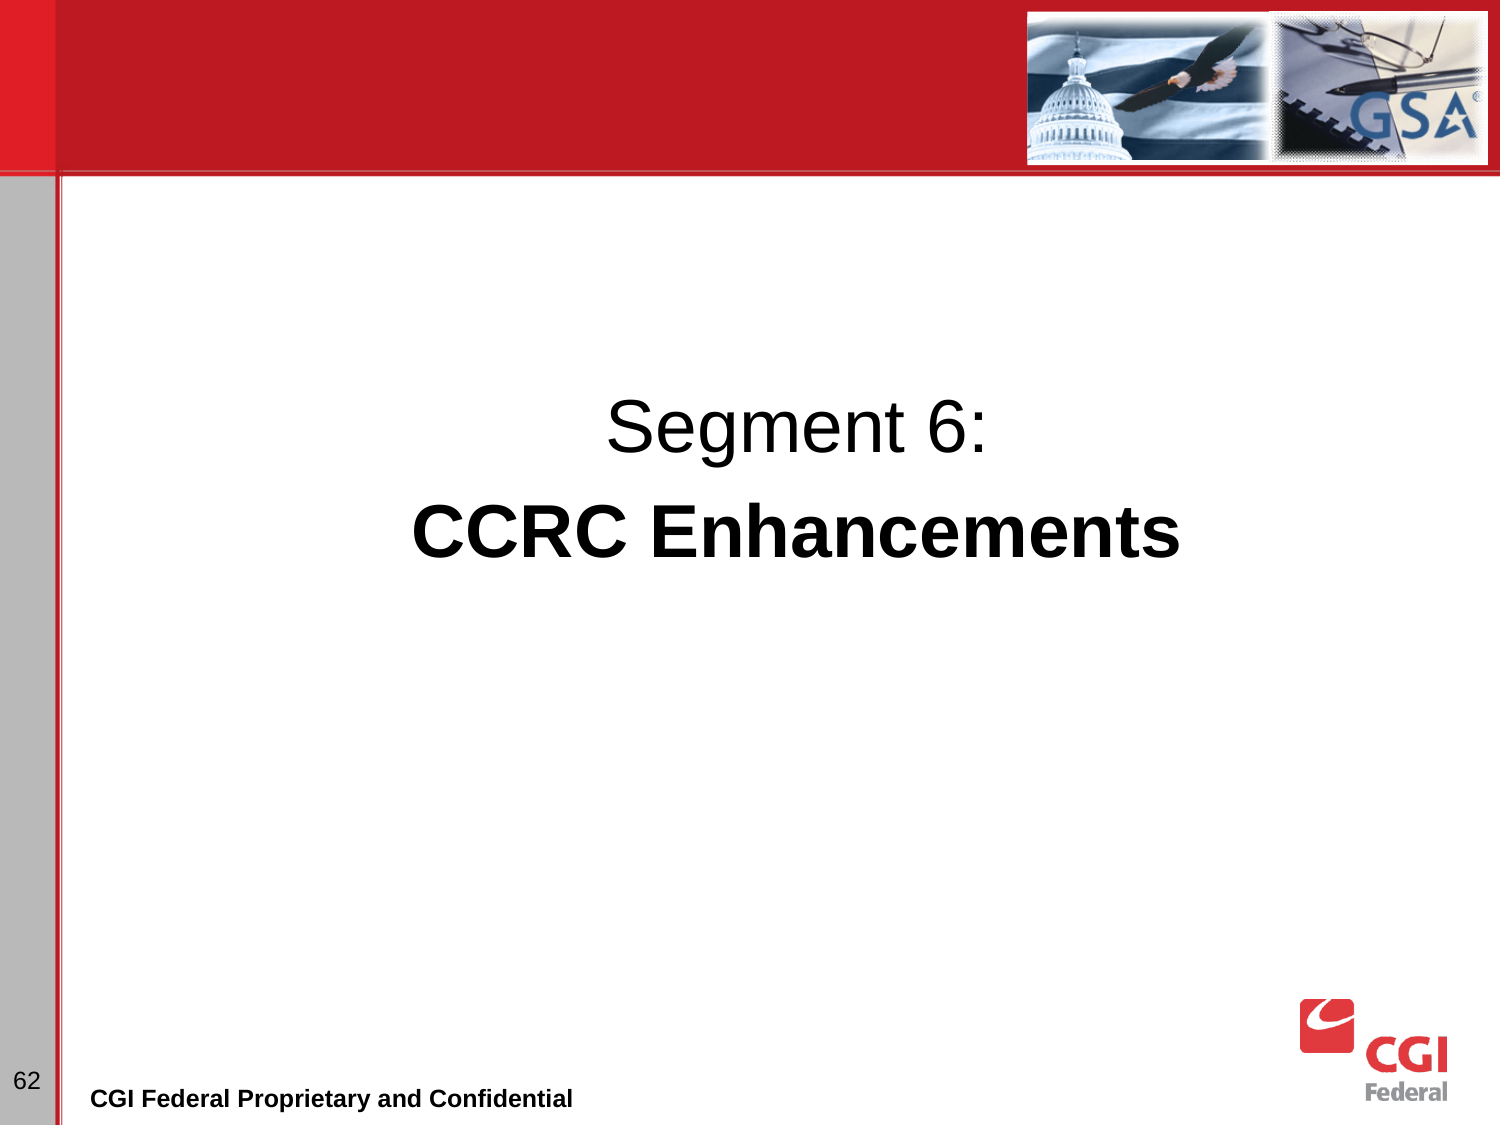

#
Segment 6:
CCRC Enhancements

62
CGI Federal Proprietary and Confidential